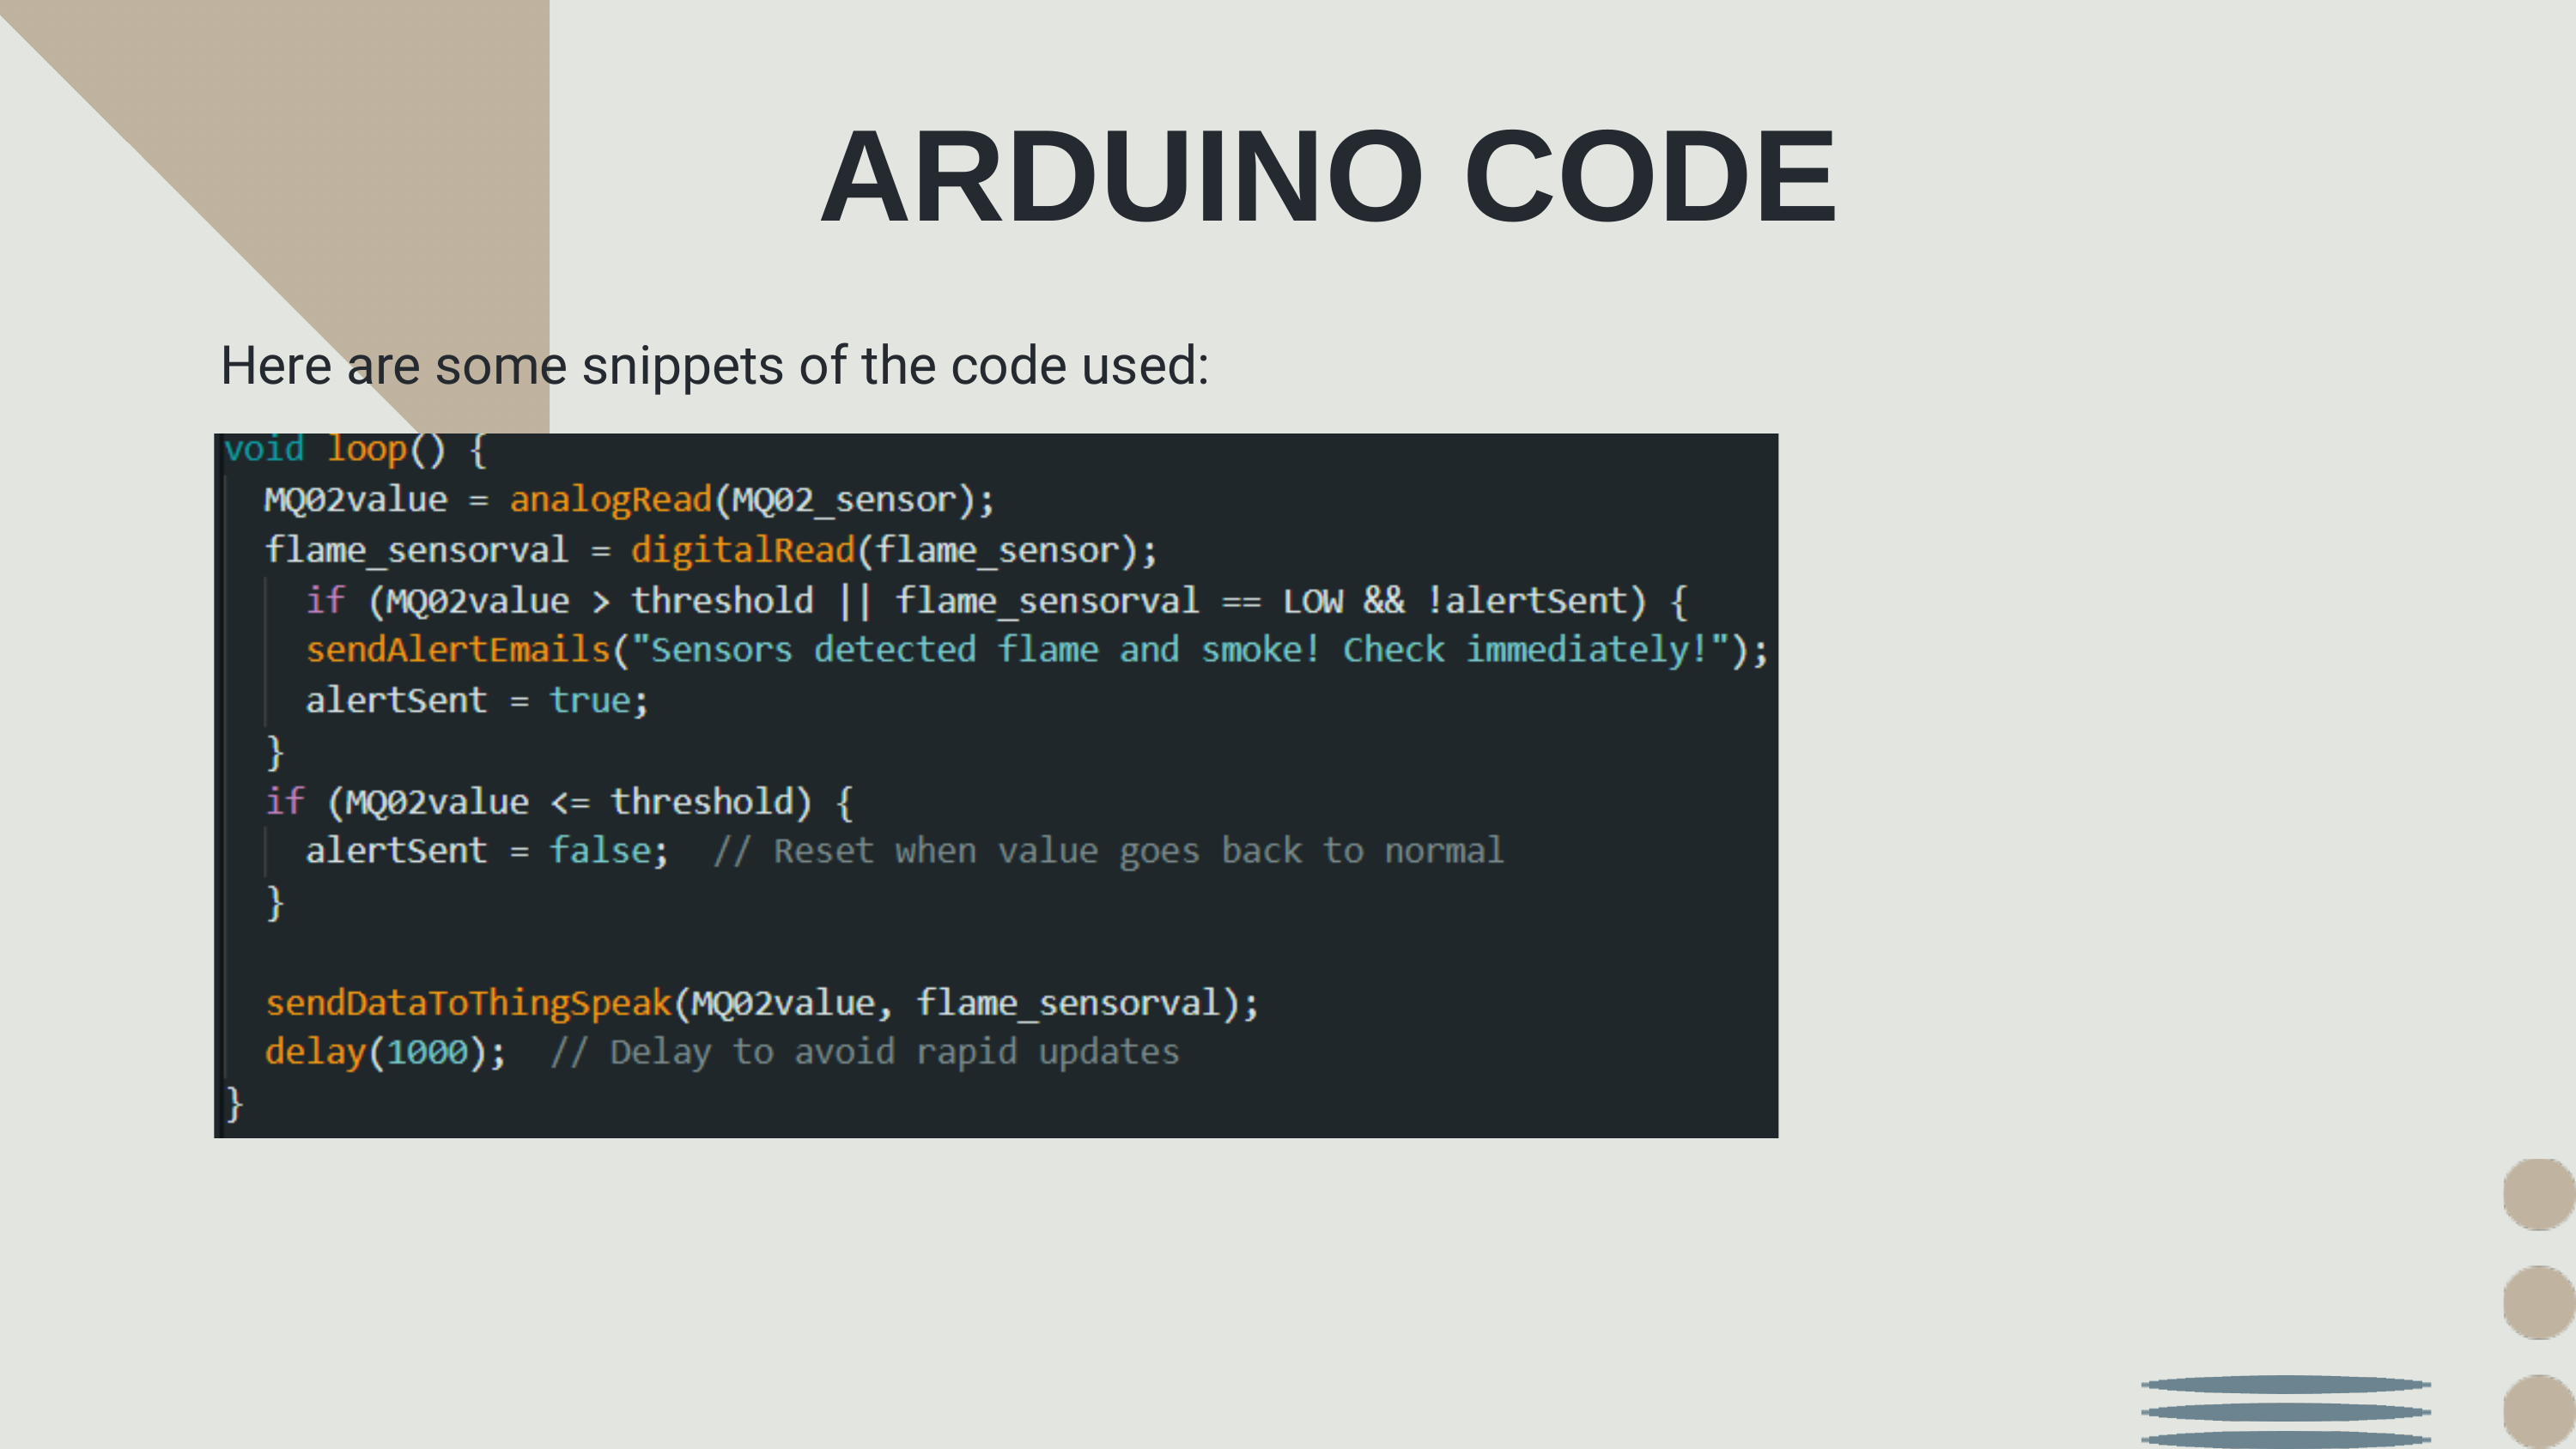

ARDUINO CODE
Here are some snippets of the code used: